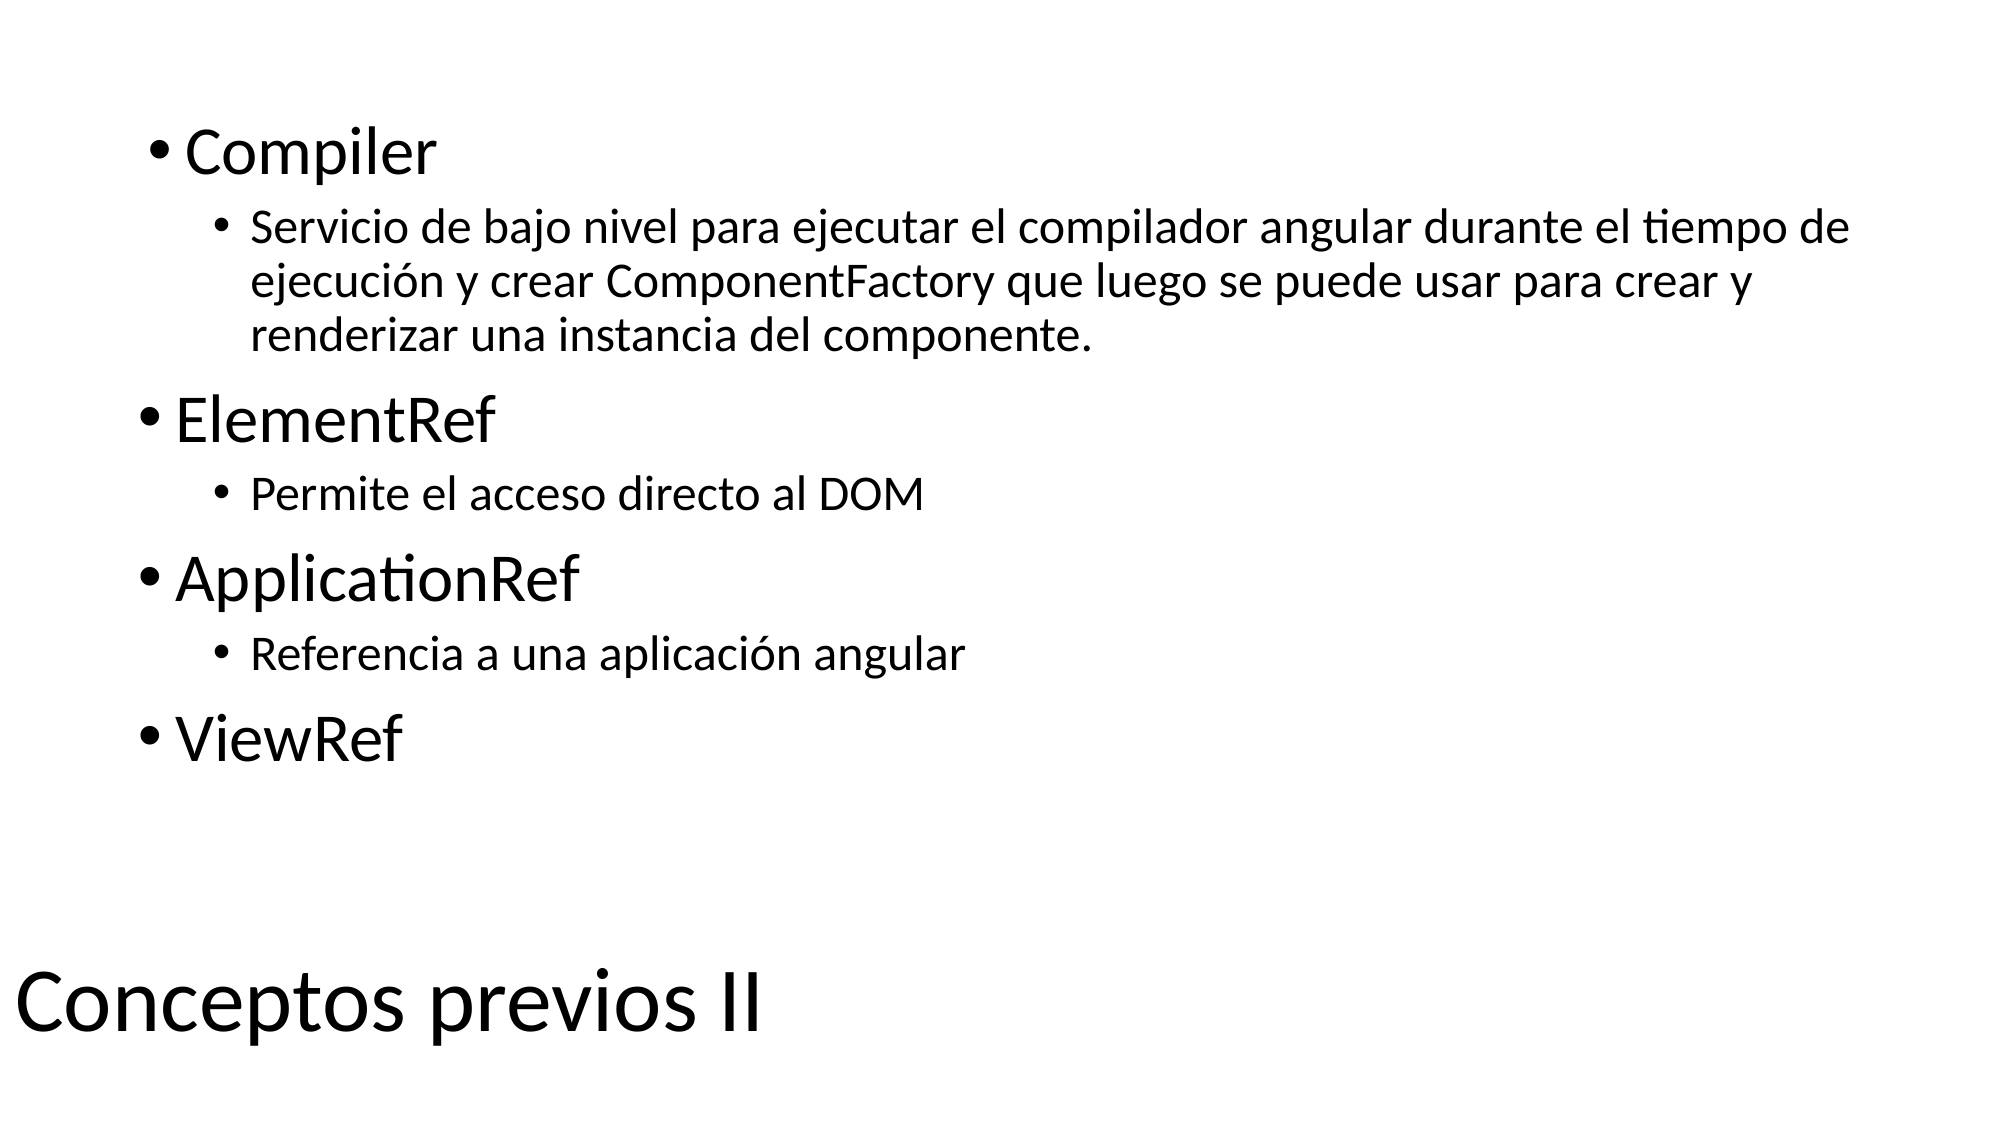

Compiler
Servicio de bajo nivel para ejecutar el compilador angular durante el tiempo de ejecución y crear ComponentFactory que luego se puede usar para crear y renderizar una instancia del componente.
ElementRef
Permite el acceso directo al DOM
ApplicationRef
Referencia a una aplicación angular
ViewRef

# Conceptos previos II